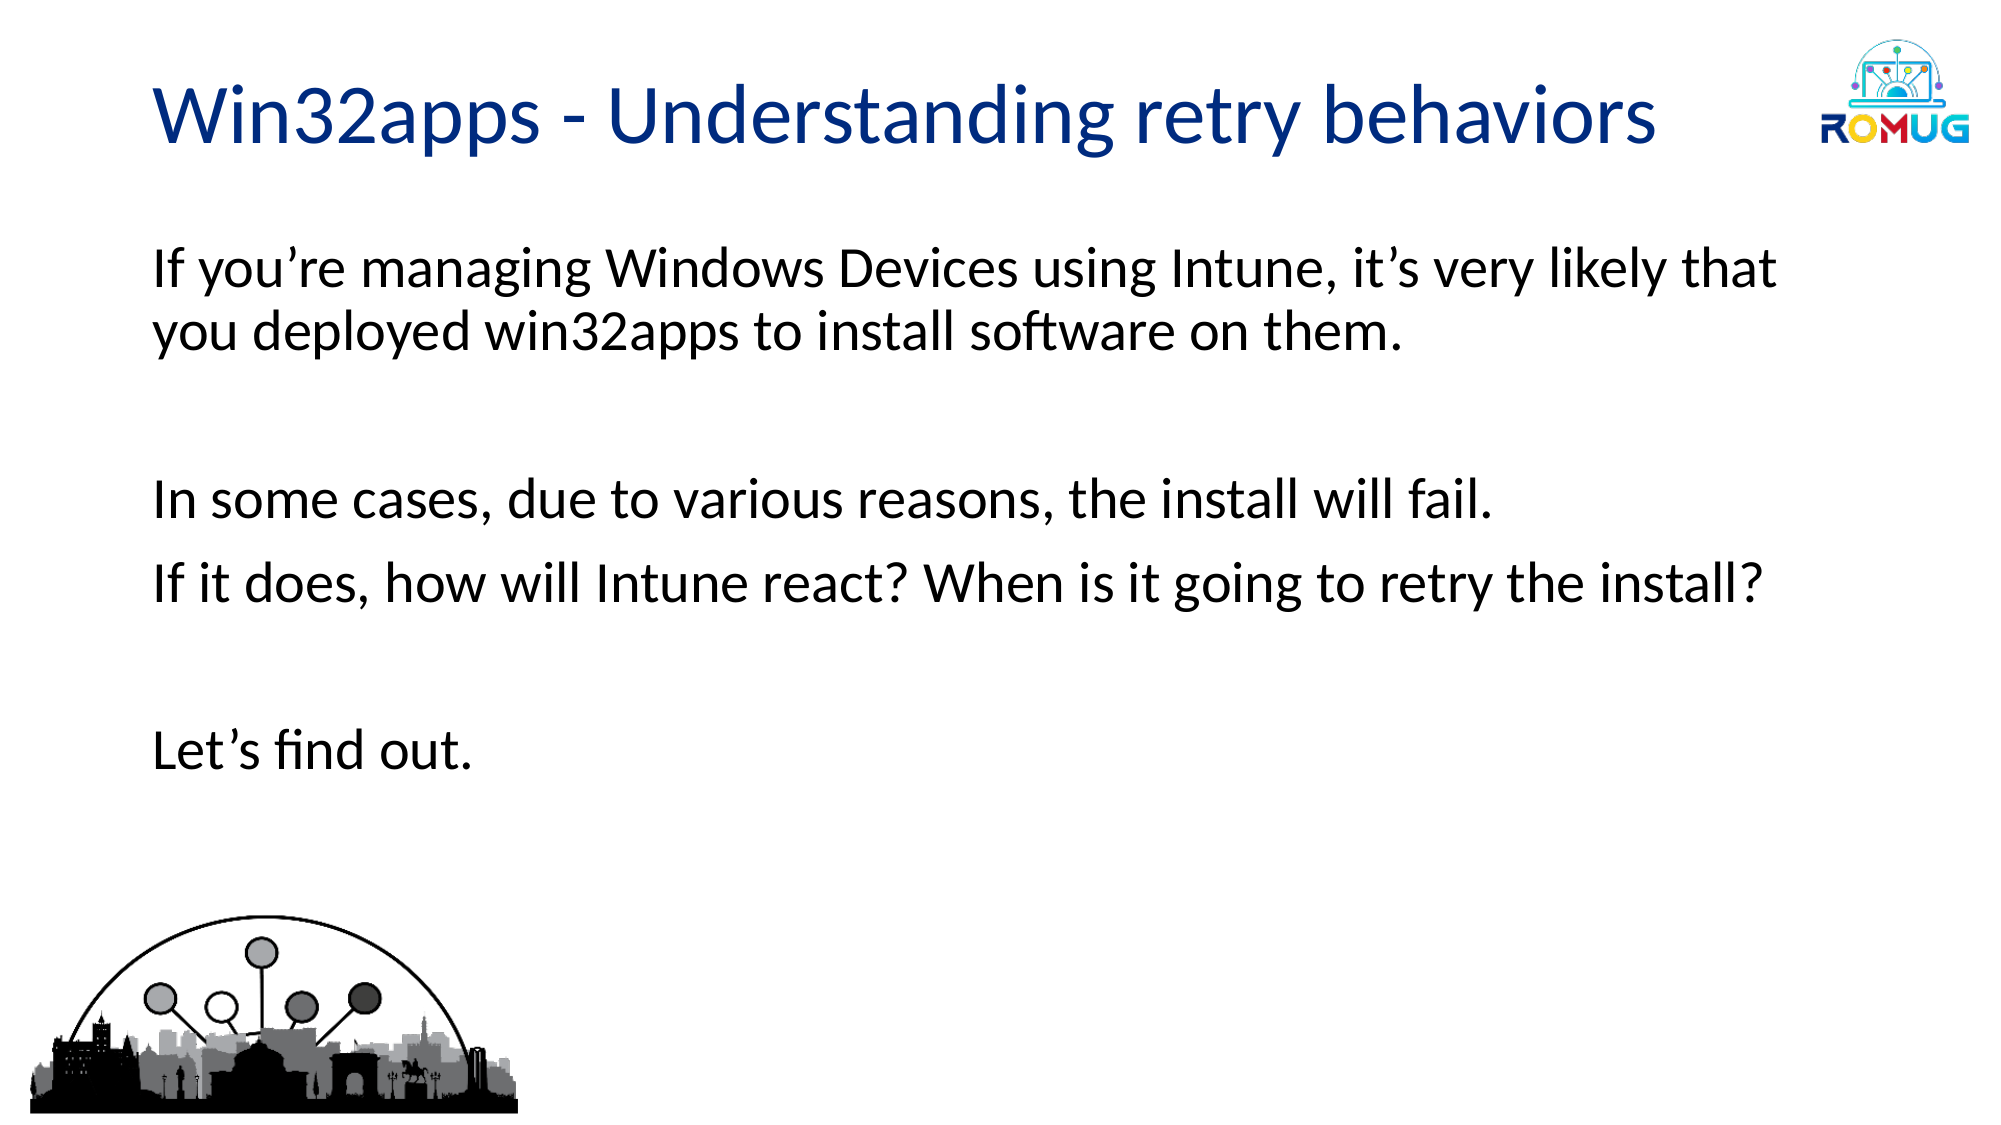

# Win32apps - Understanding retry behaviors
If you’re managing Windows Devices using Intune, it’s very likely that you deployed win32apps to install software on them.

In some cases, due to various reasons, the install will fail.
If it does, how will Intune react? When is it going to retry the install?

Let’s find out.